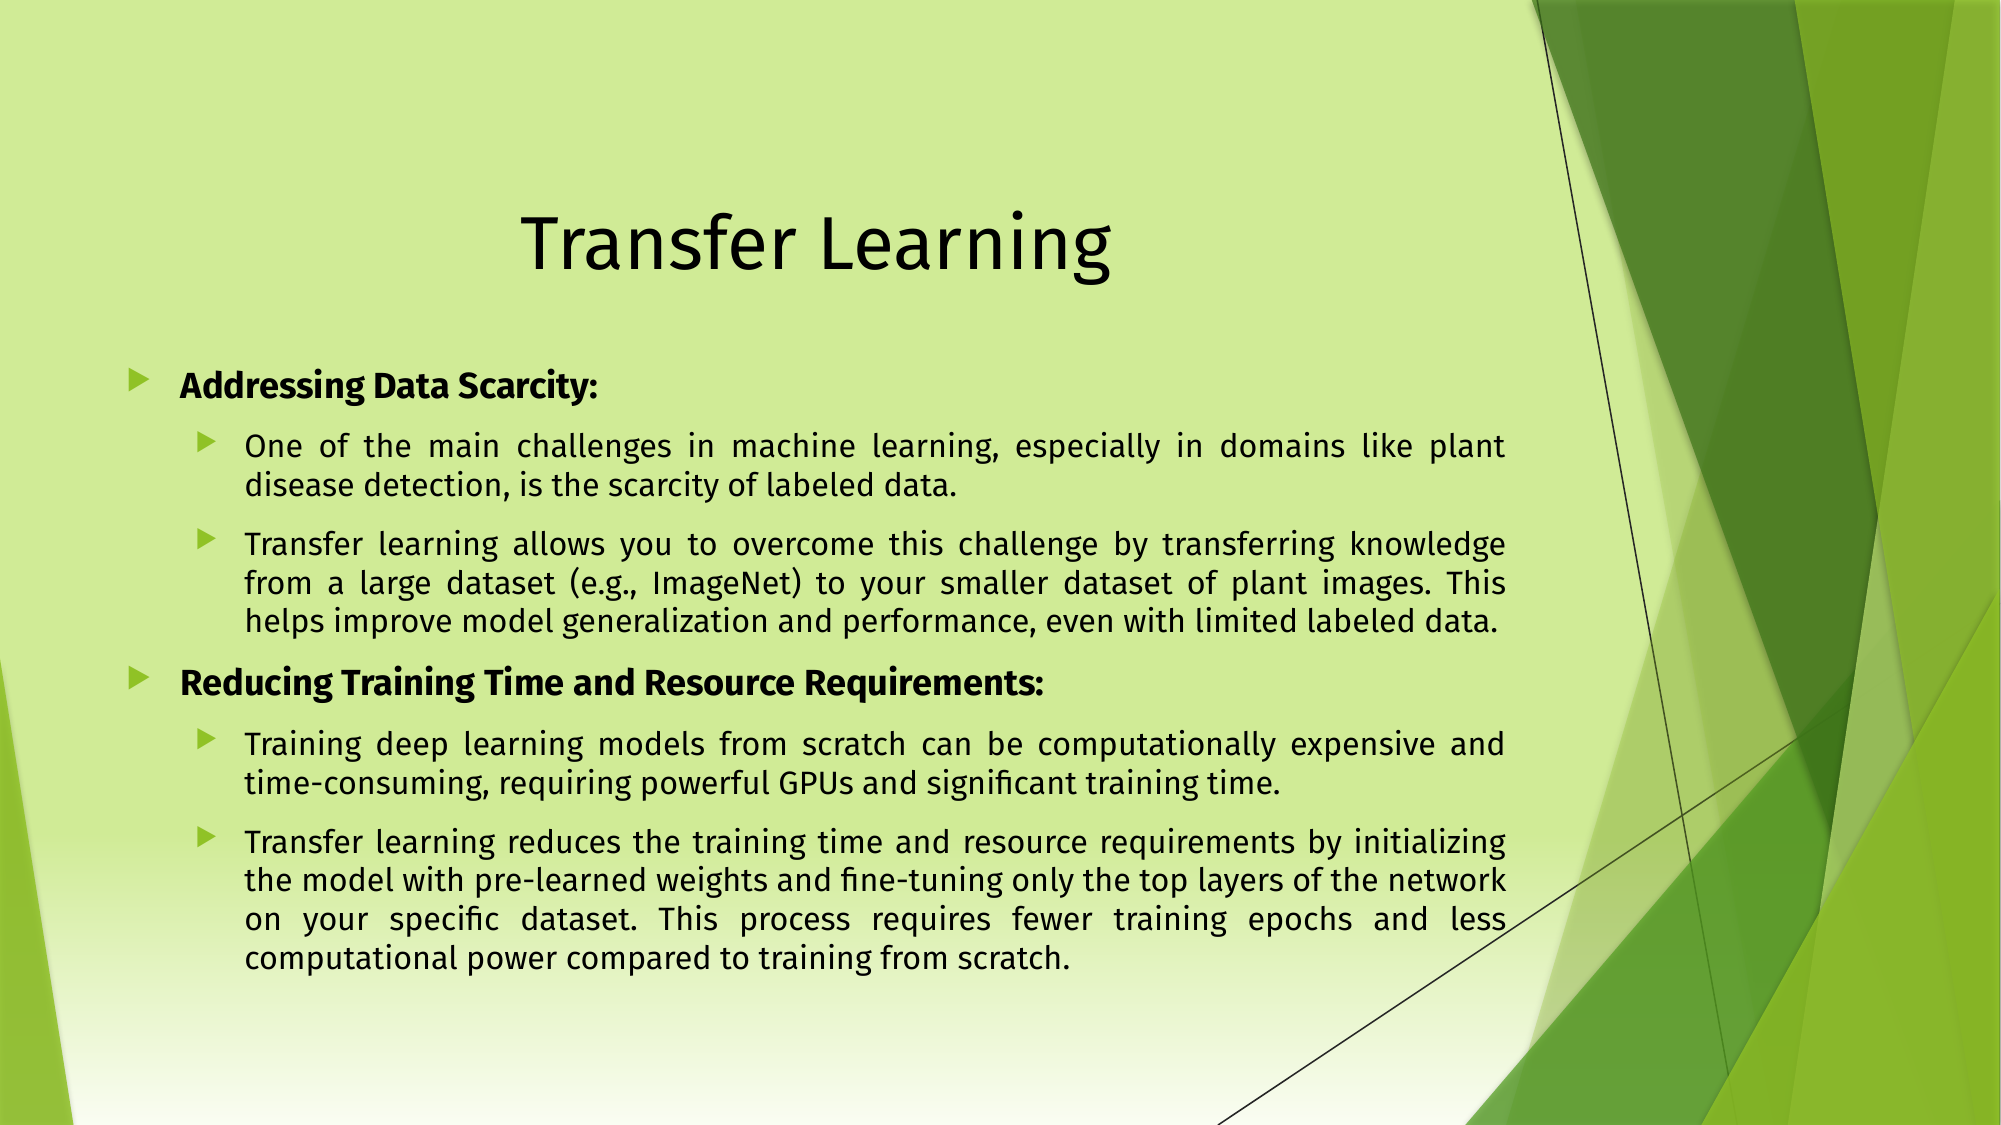

# Transfer Learning
Addressing Data Scarcity:
One of the main challenges in machine learning, especially in domains like plant disease detection, is the scarcity of labeled data.
Transfer learning allows you to overcome this challenge by transferring knowledge from a large dataset (e.g., ImageNet) to your smaller dataset of plant images. This helps improve model generalization and performance, even with limited labeled data.
Reducing Training Time and Resource Requirements:
Training deep learning models from scratch can be computationally expensive and time-consuming, requiring powerful GPUs and significant training time.
Transfer learning reduces the training time and resource requirements by initializing the model with pre-learned weights and fine-tuning only the top layers of the network on your specific dataset. This process requires fewer training epochs and less computational power compared to training from scratch.